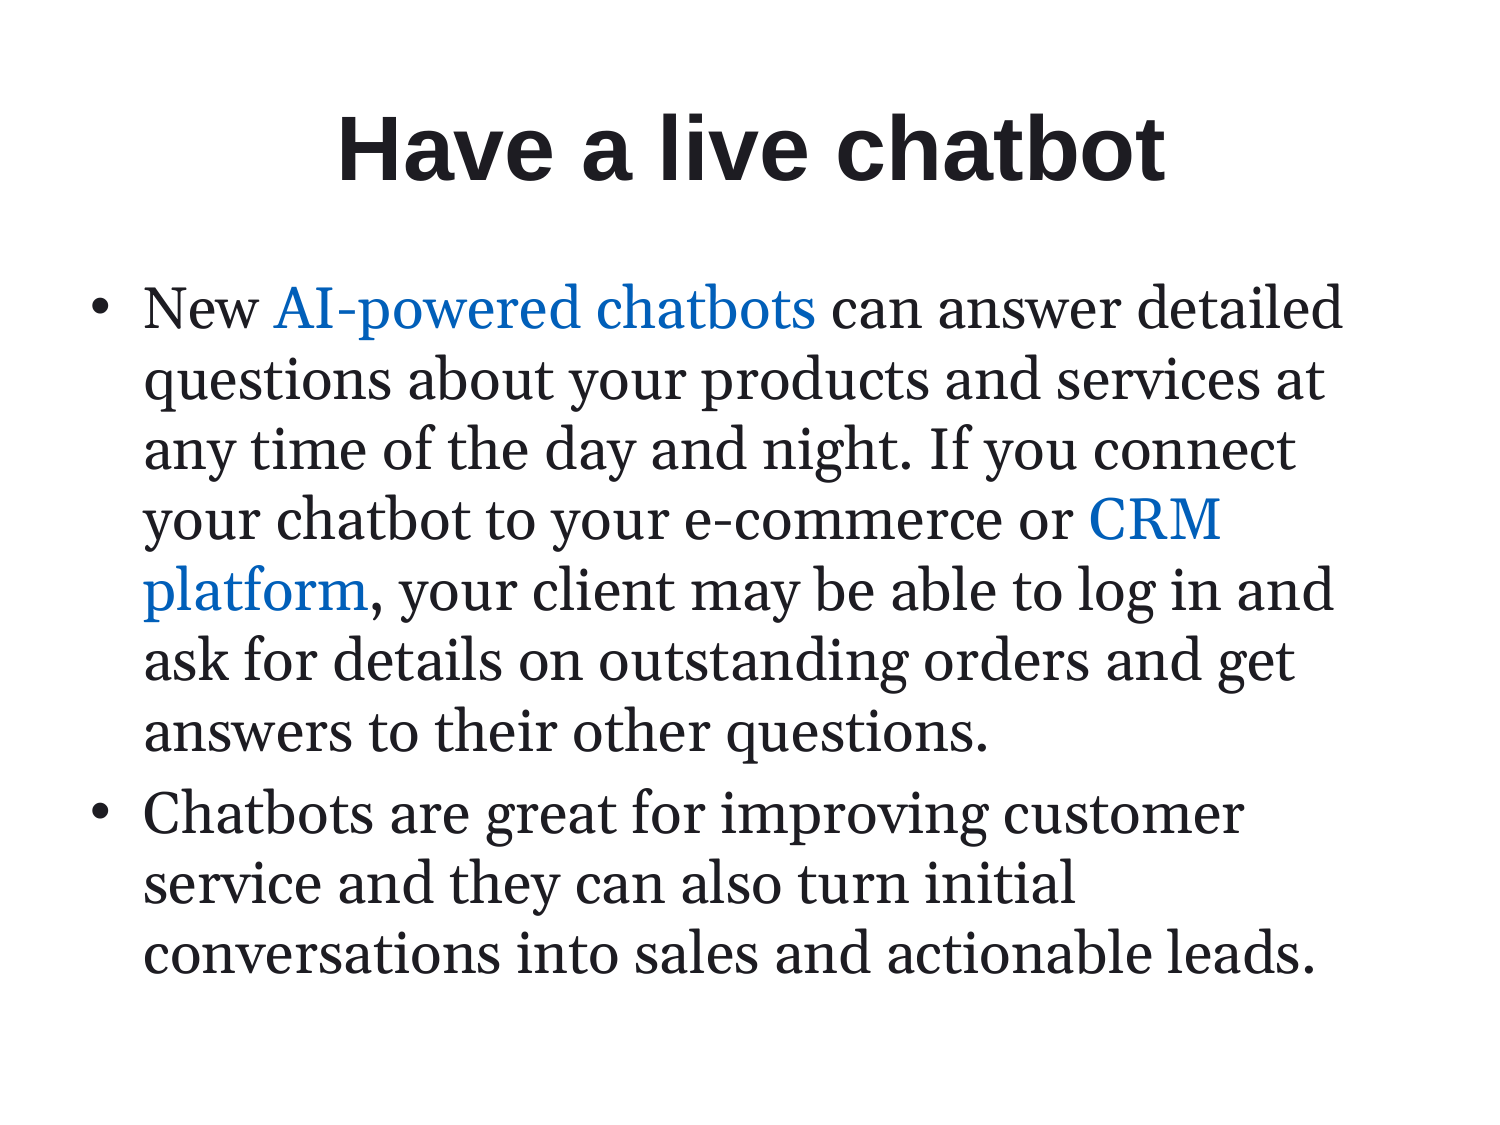

# Have a live chatbot
New AI-powered chatbots can answer detailed questions about your products and services at any time of the day and night. If you connect your chatbot to your e-commerce or CRM platform, your client may be able to log in and ask for details on outstanding orders and get answers to their other questions.
Chatbots are great for improving customer service and they can also turn initial conversations into sales and actionable leads.